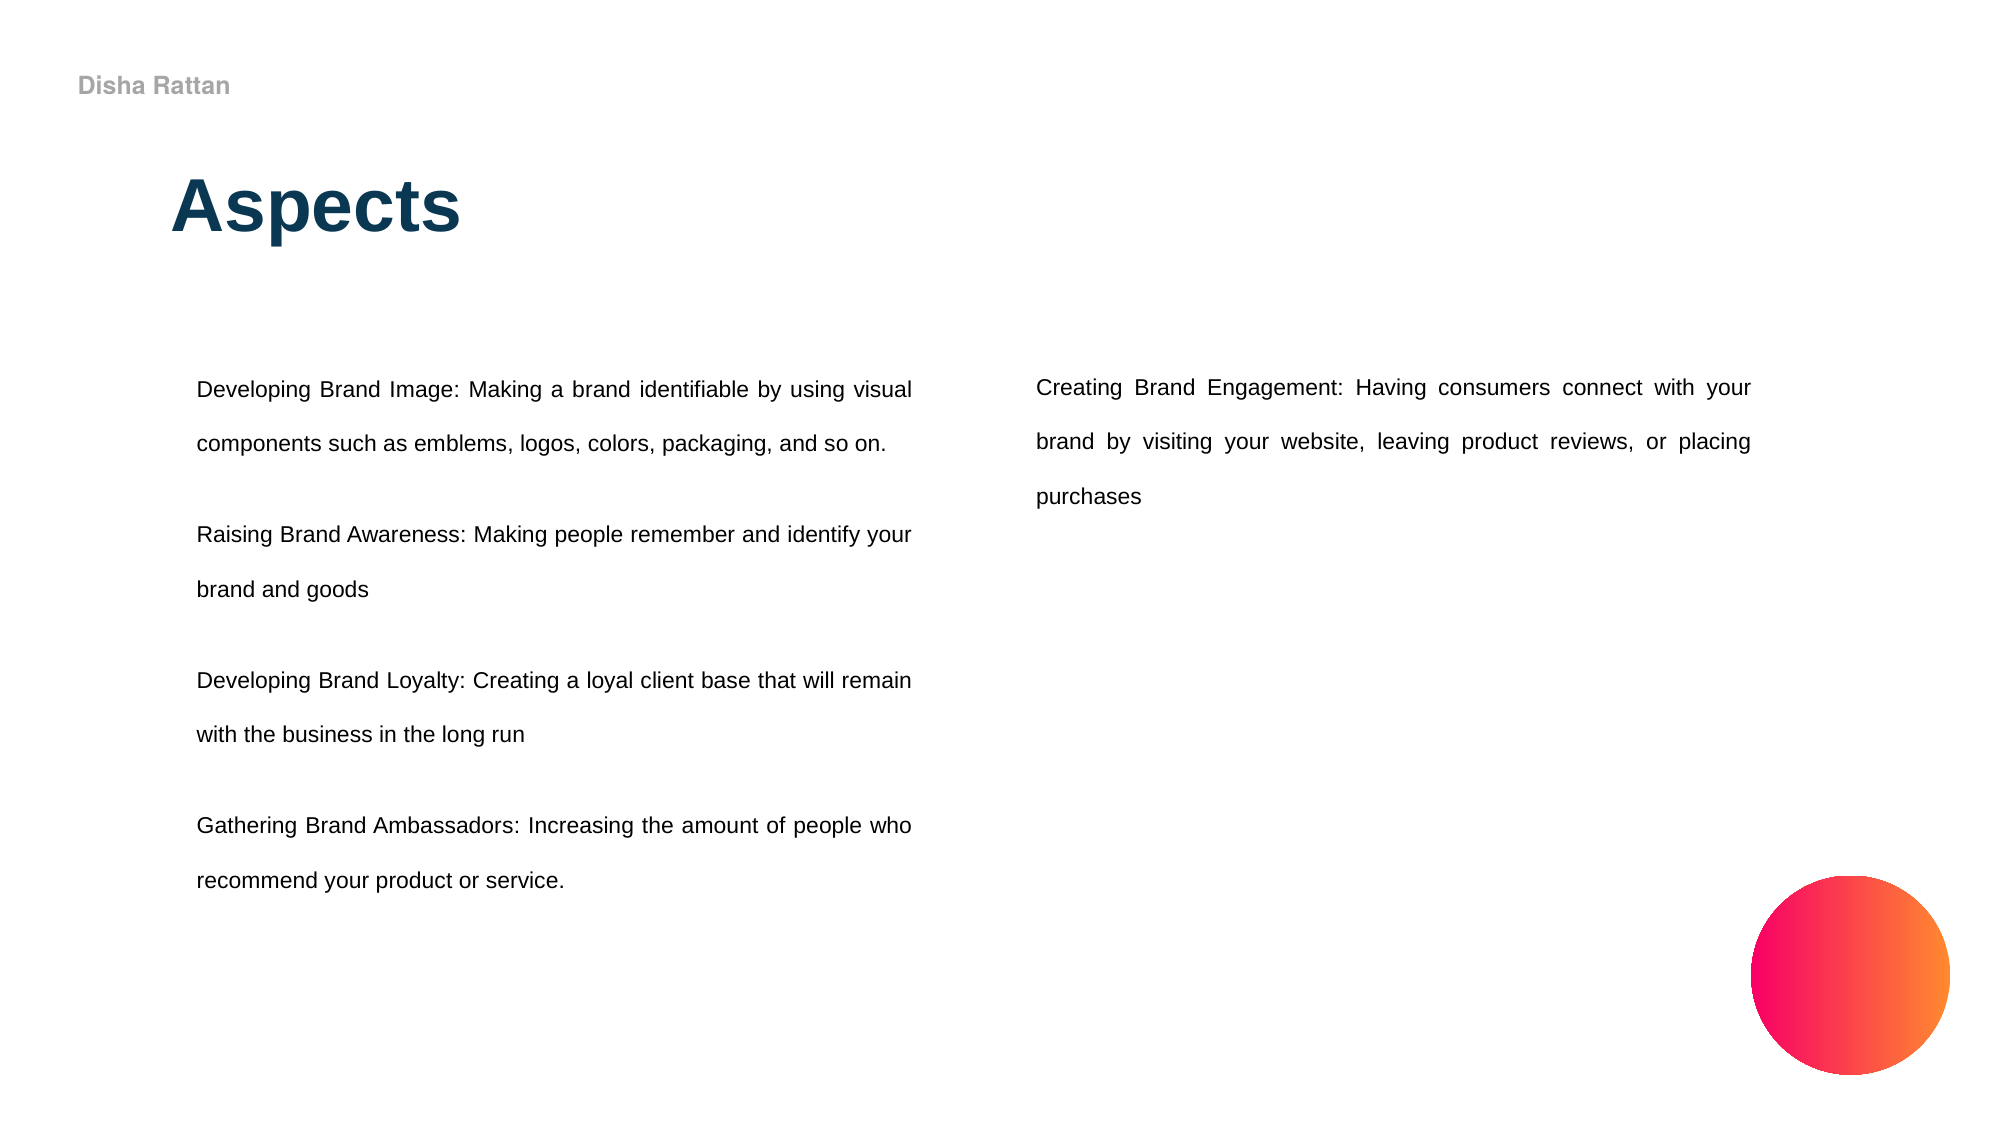

Disha Rattan
Aspects
Creating Brand Engagement: Having consumers connect with your brand by visiting your website, leaving product reviews, or placing purchases

Developing Brand Image: Making a brand identifiable by using visual components such as emblems, logos, colors, packaging, and so on.

Raising Brand Awareness: Making people remember and identify your brand and goods

Developing Brand Loyalty: Creating a loyal client base that will remain with the business in the long run

Gathering Brand Ambassadors: Increasing the amount of people who recommend your product or service.